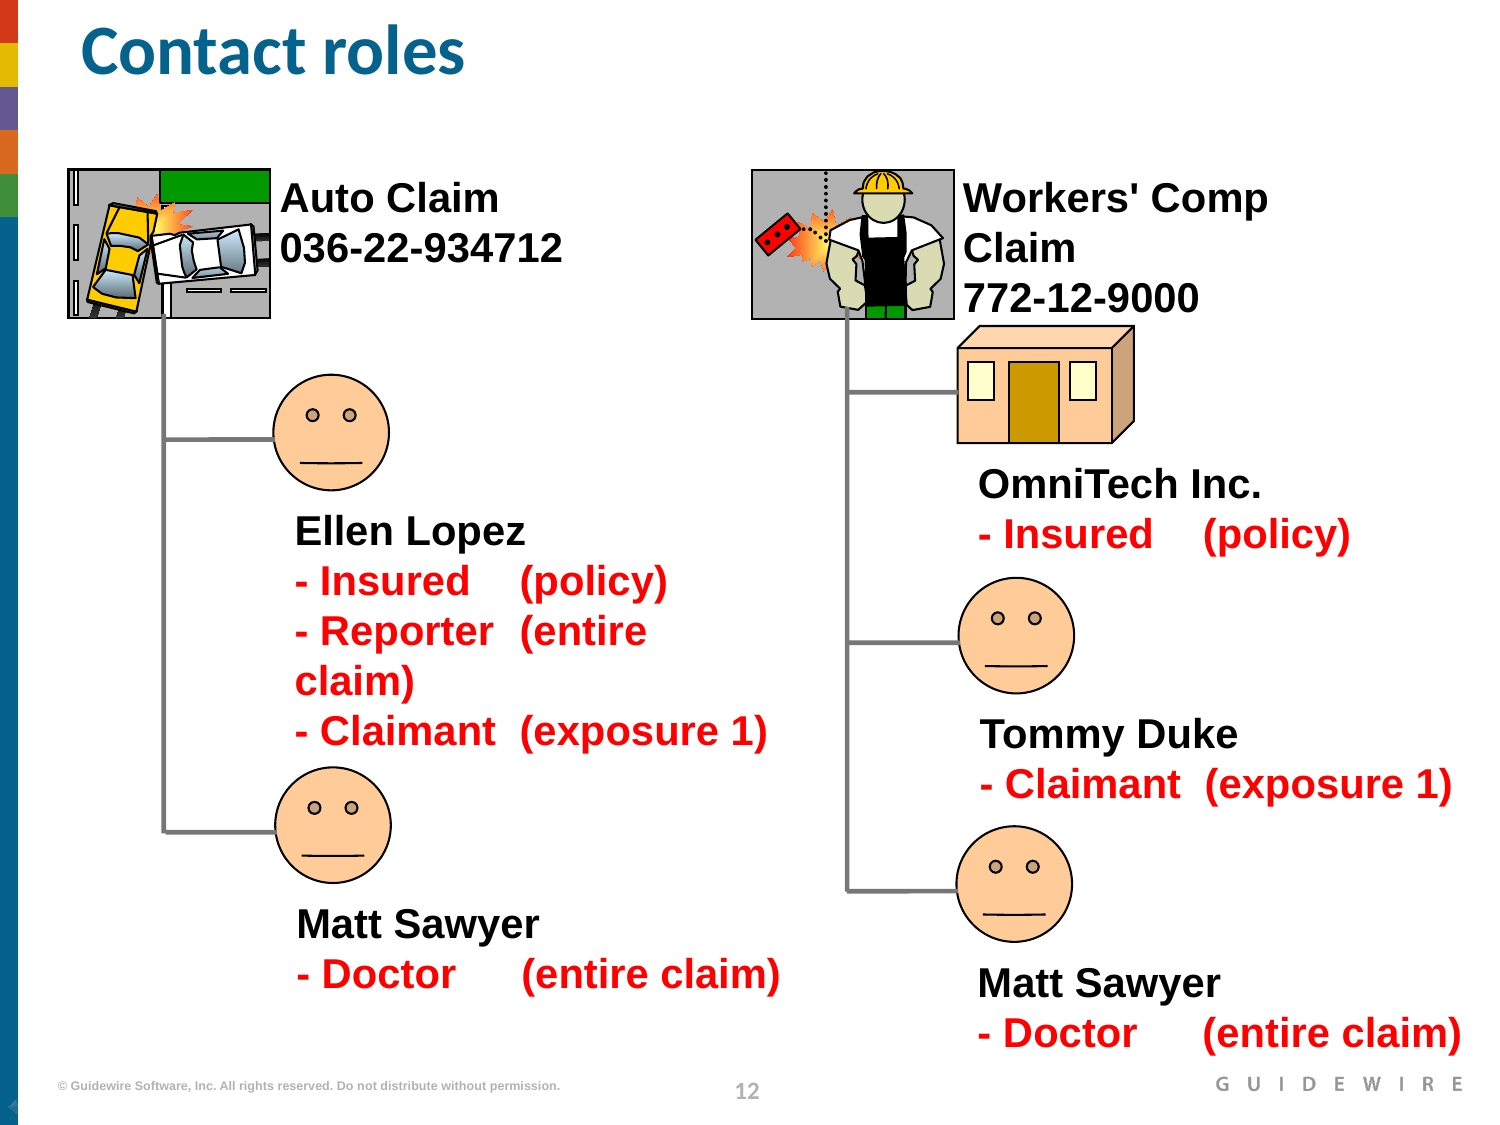

# Contact roles

Auto Claim
036-22-934712
Workers' Comp Claim
772-12-9000

OmniTech Inc.
- Insured	(policy)
Ellen Lopez
- Insured	(policy)
- Reporter	(entire claim)
- Claimant	(exposure 1)

Tommy Duke
- Claimant	(exposure 1)

Matt Sawyer
- Doctor	(entire claim)
Matt Sawyer
- Doctor	(entire claim)